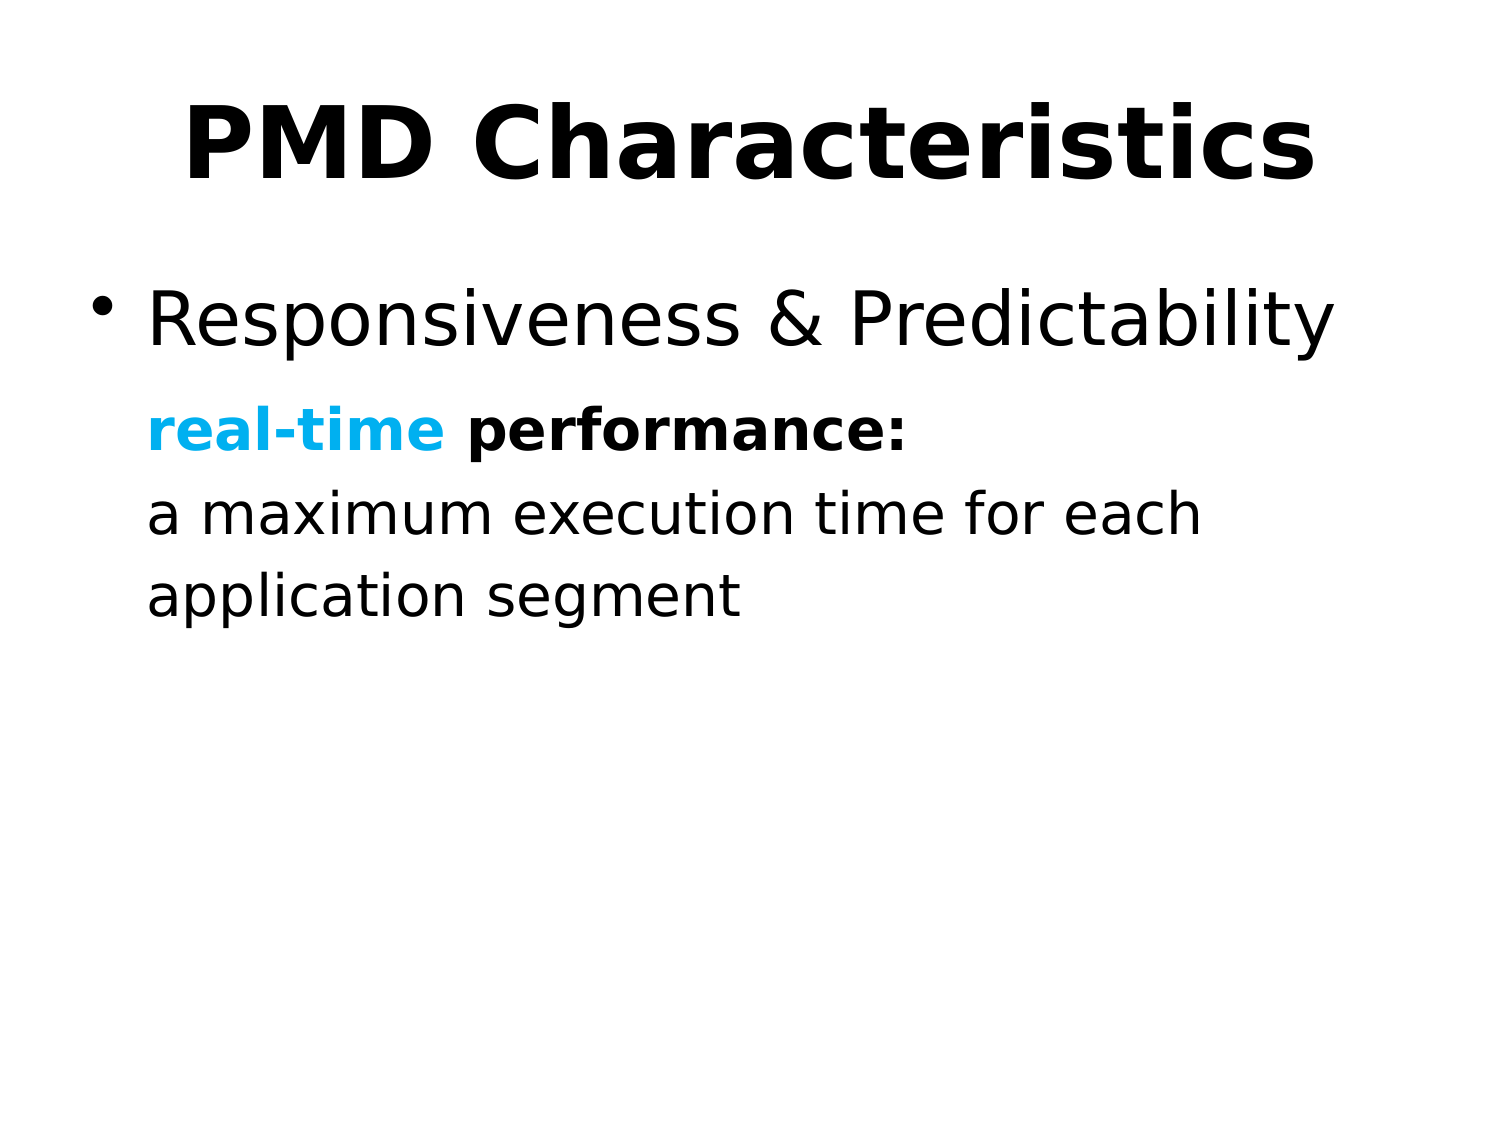

# PMD Characteristics
Responsiveness & Predictability
	real-time performance:
	a maximum execution time for each
	application segment